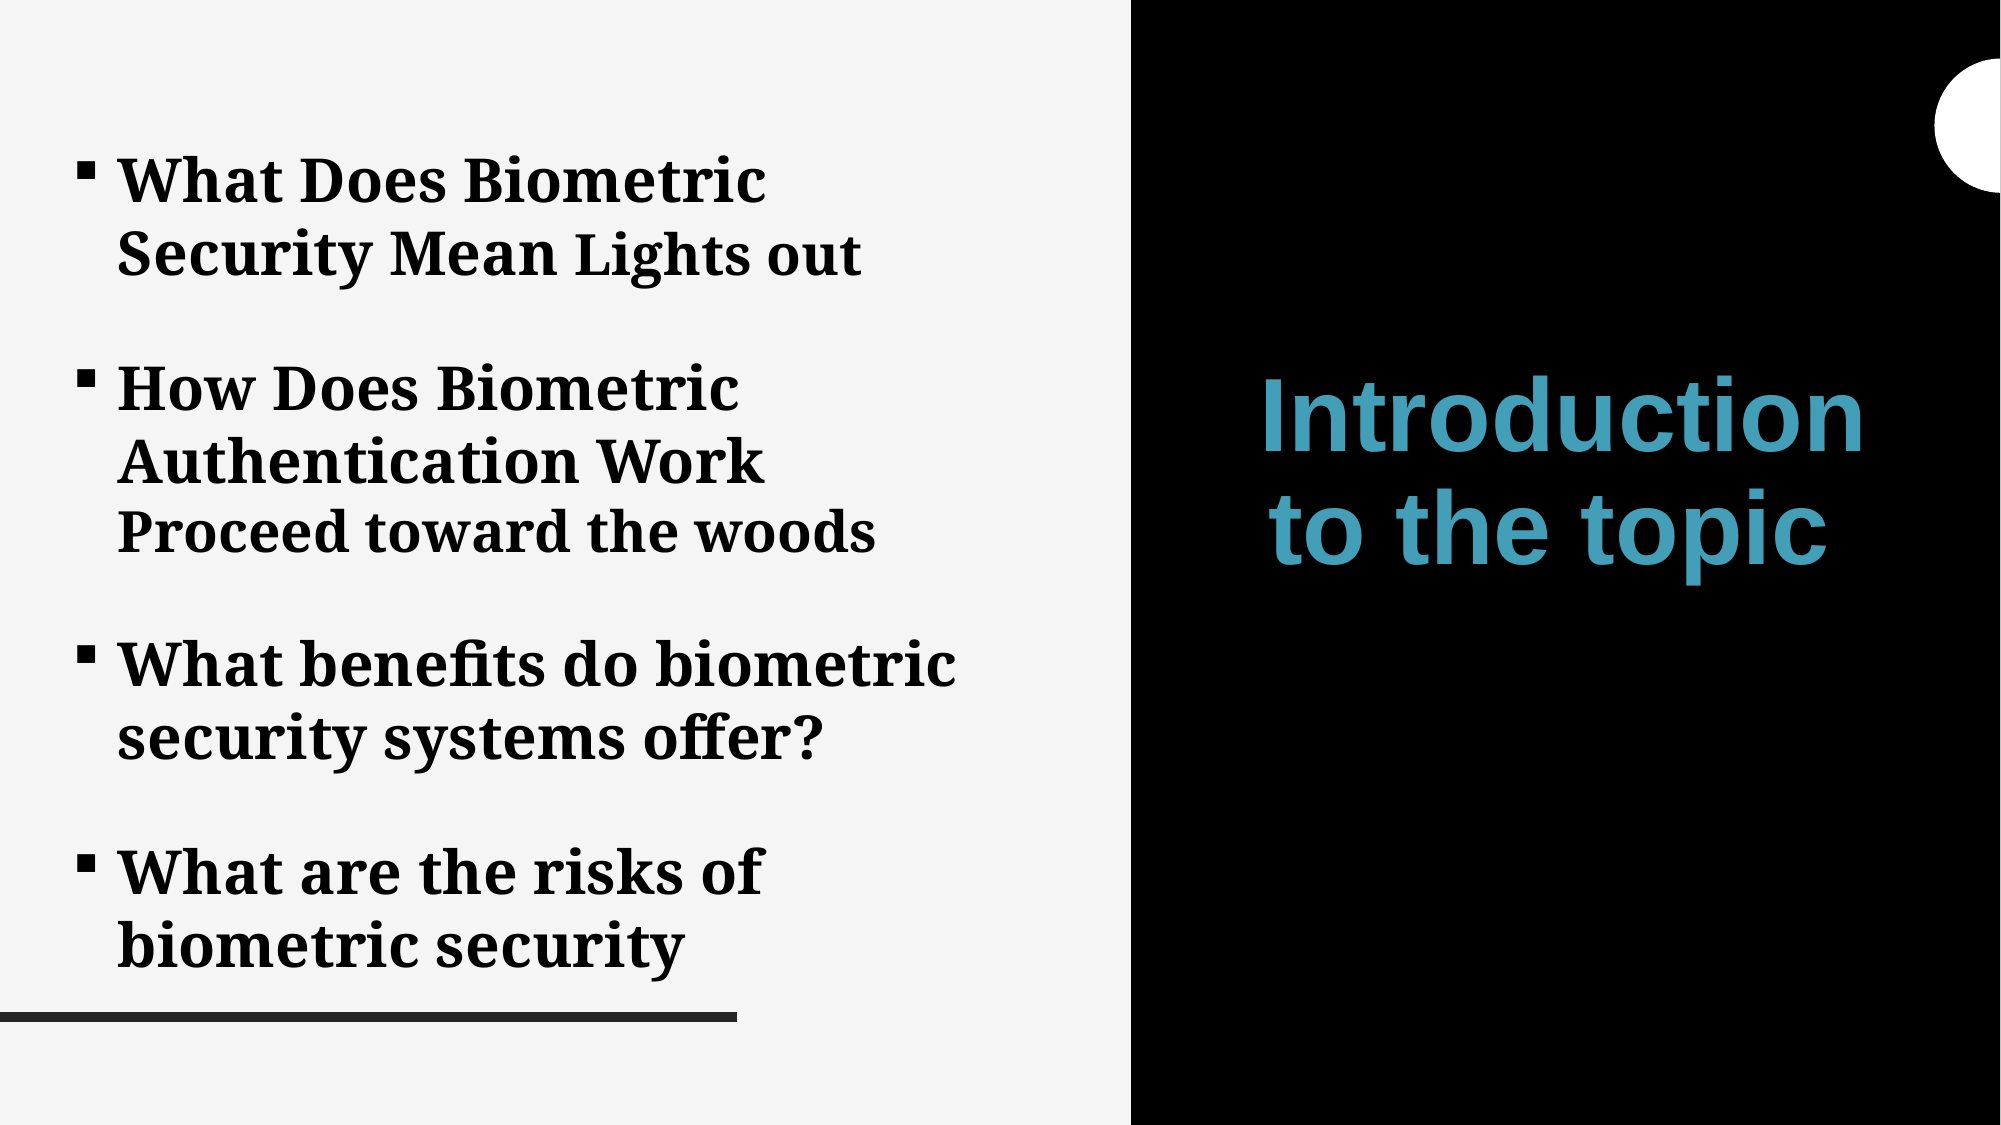

# Introduction to the topic
What Does Biometric Security Mean Lights out
How Does Biometric Authentication Work Proceed toward the woods
What benefits do biometric security systems offer?
What are the risks of biometric security